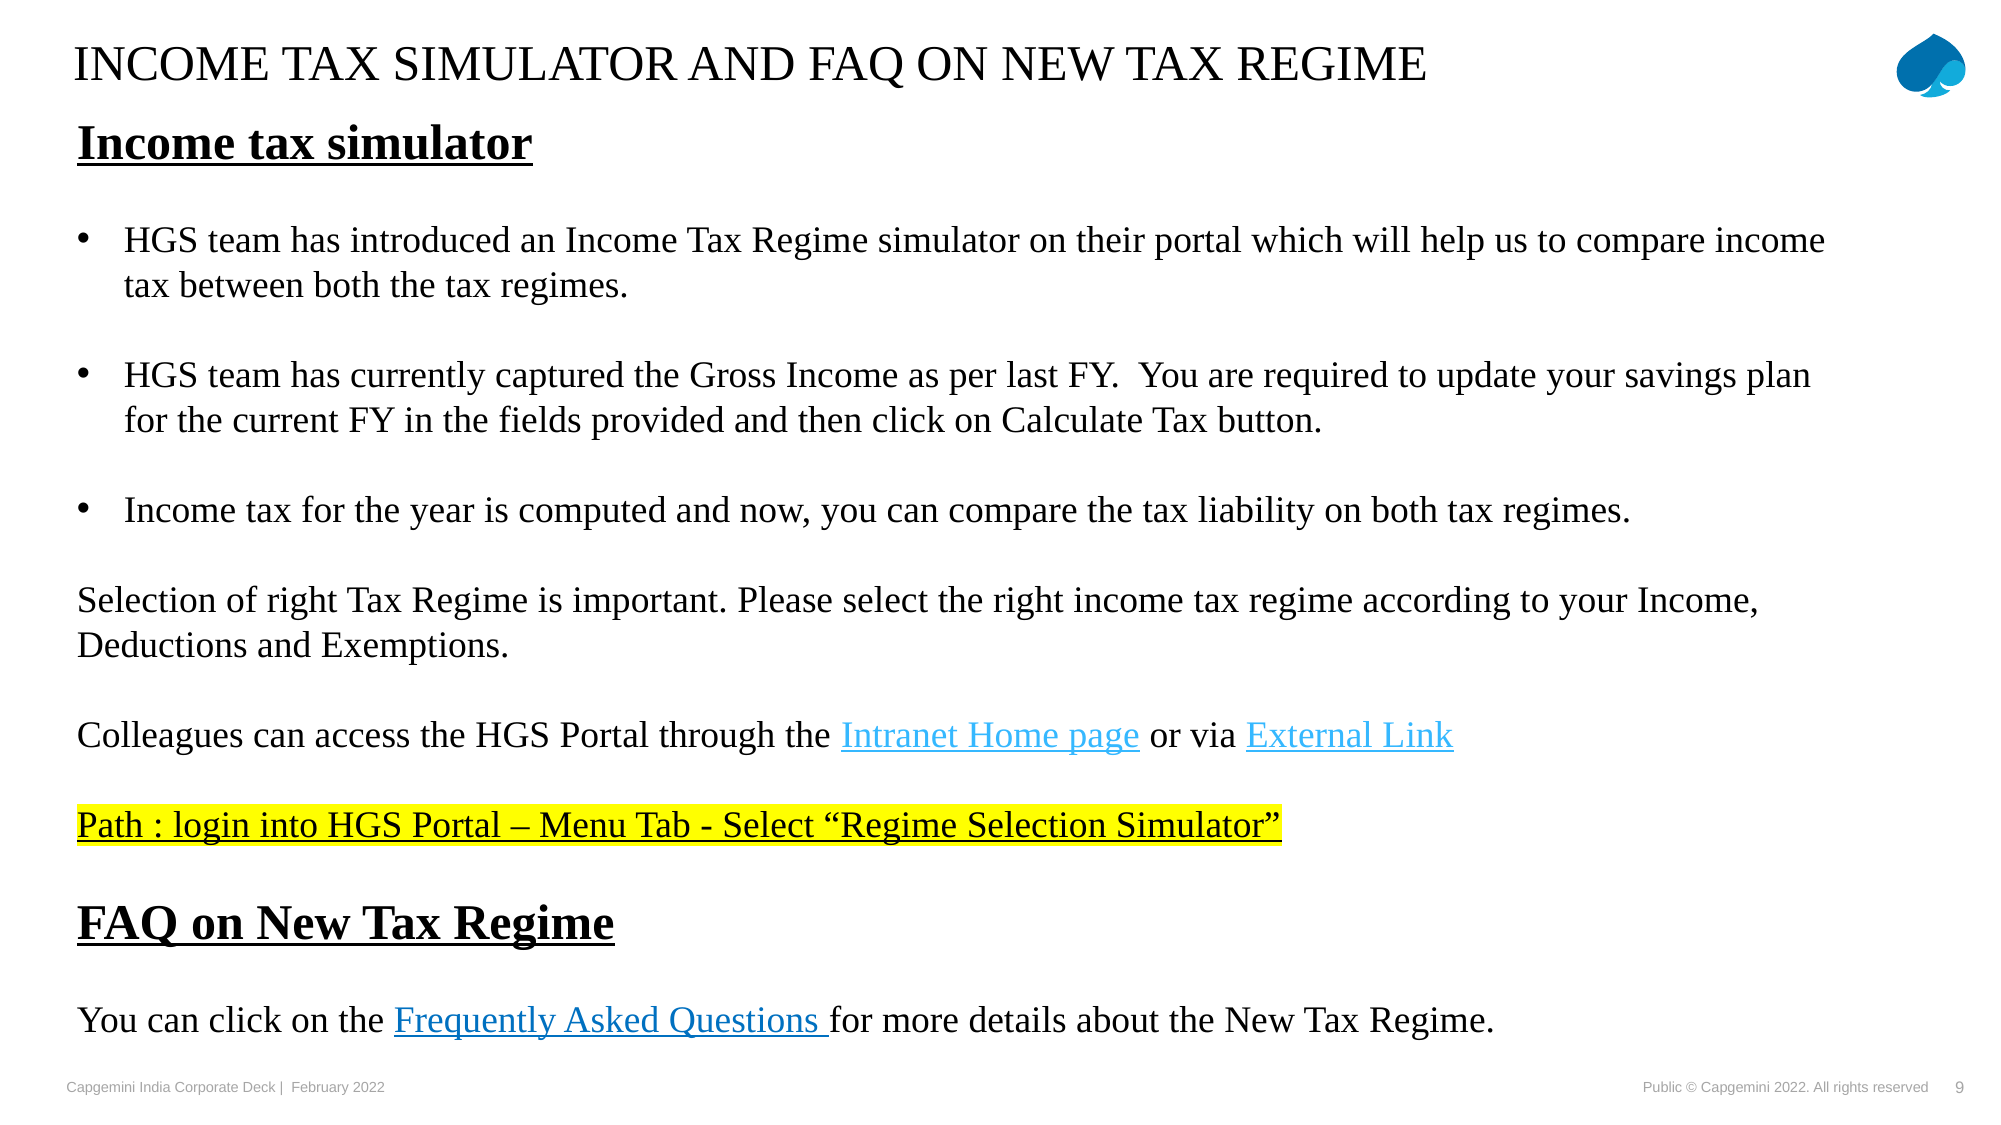

Income tax simulator and faq on new tax regime
Income tax simulator

HGS team has introduced an Income Tax Regime simulator on their portal which will help us to compare income tax between both the tax regimes.

HGS team has currently captured the Gross Income as per last FY.  You are required to update your savings plan for the current FY in the fields provided and then click on Calculate Tax button.

Income tax for the year is computed and now, you can compare the tax liability on both tax regimes.

Selection of right Tax Regime is important. Please select the right income tax regime according to your Income, Deductions and Exemptions.

Colleagues can access the HGS Portal through the Intranet Home page or via External Link

Path : login into HGS Portal – Menu Tab - Select “Regime Selection Simulator”

FAQ on New Tax Regime

You can click on the Frequently Asked Questions for more details about the New Tax Regime.